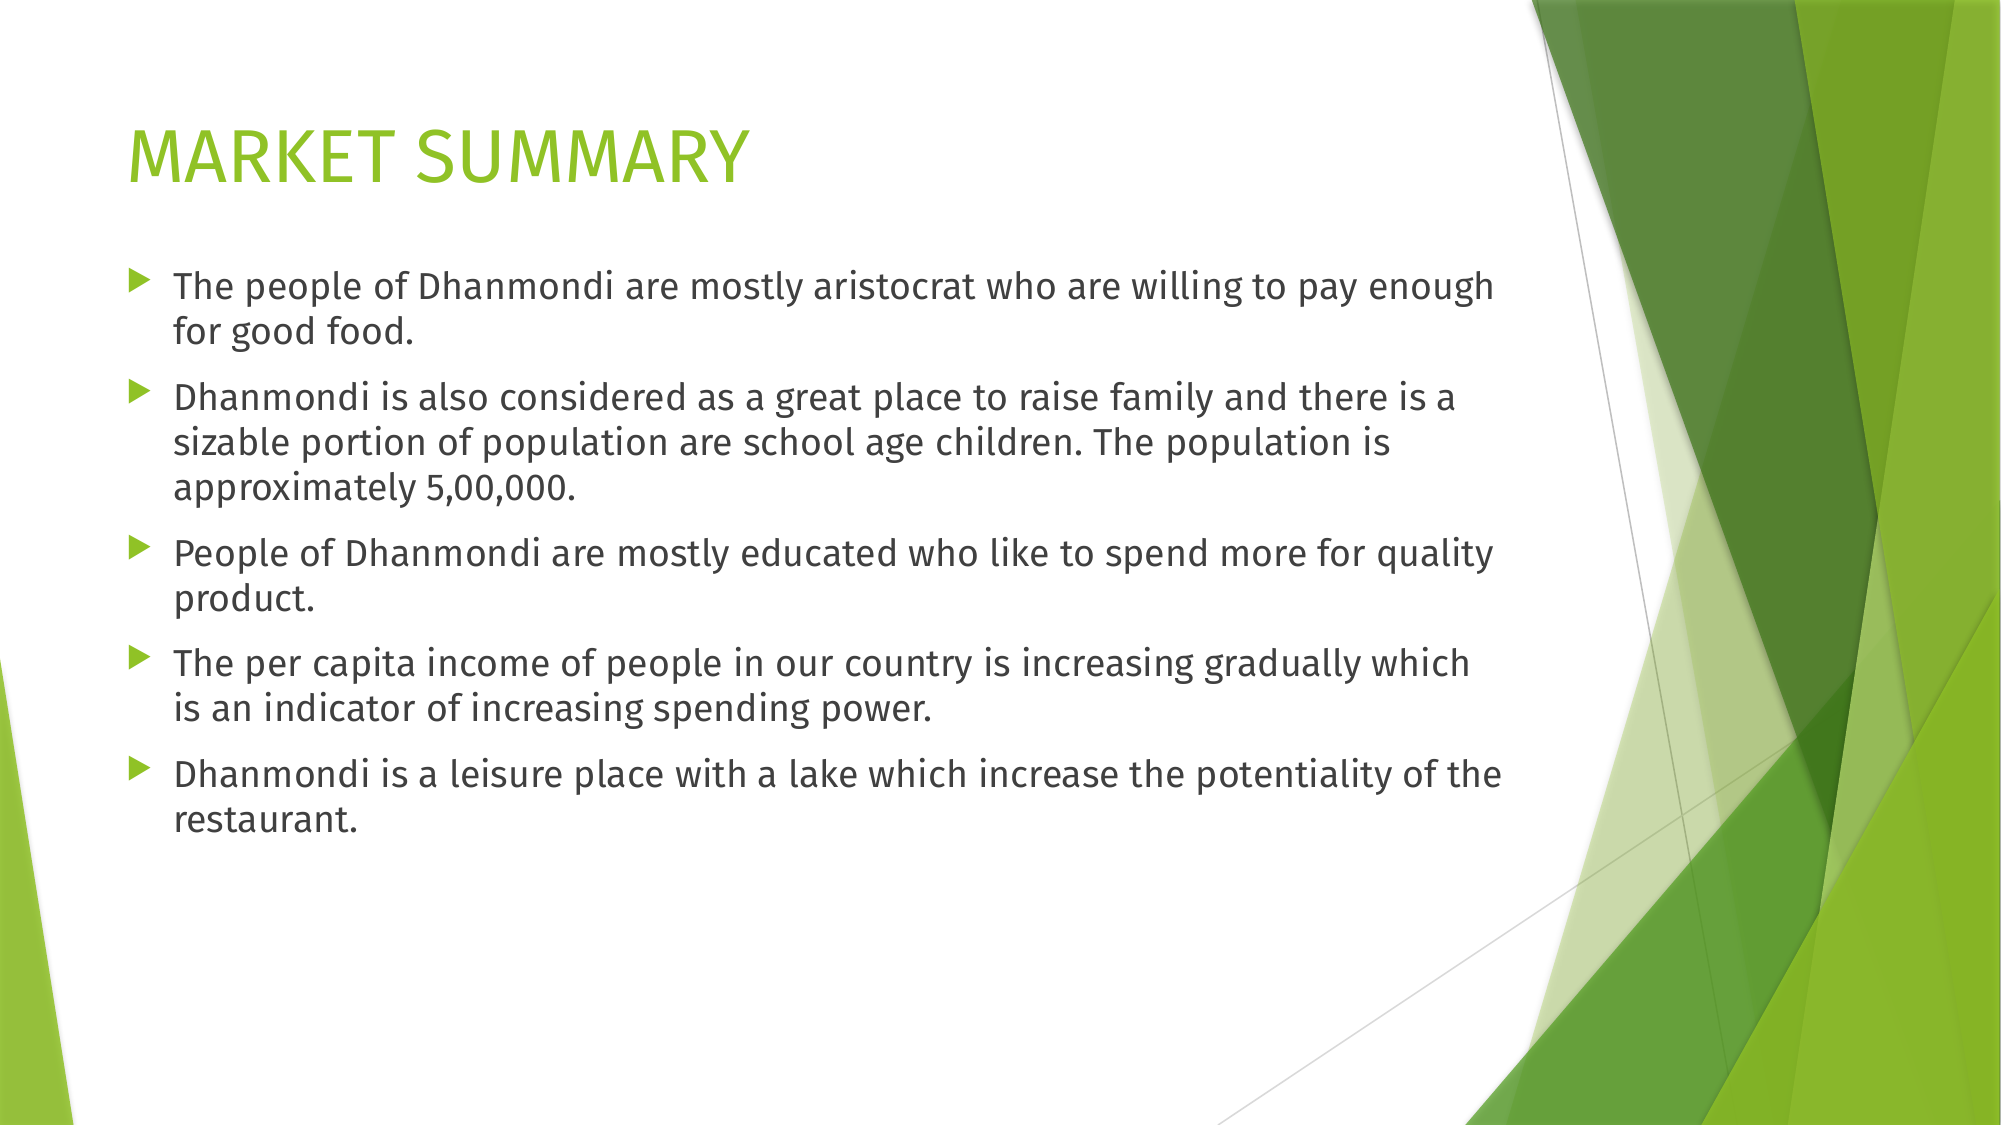

# MARKET SUMMARY
The people of Dhanmondi are mostly aristocrat who are willing to pay enough for good food.
Dhanmondi is also considered as a great place to raise family and there is a sizable portion of population are school age children. The population is approximately 5,00,000.
People of Dhanmondi are mostly educated who like to spend more for quality product.
The per capita income of people in our country is increasing gradually which is an indicator of increasing spending power.
Dhanmondi is a leisure place with a lake which increase the potentiality of the restaurant.